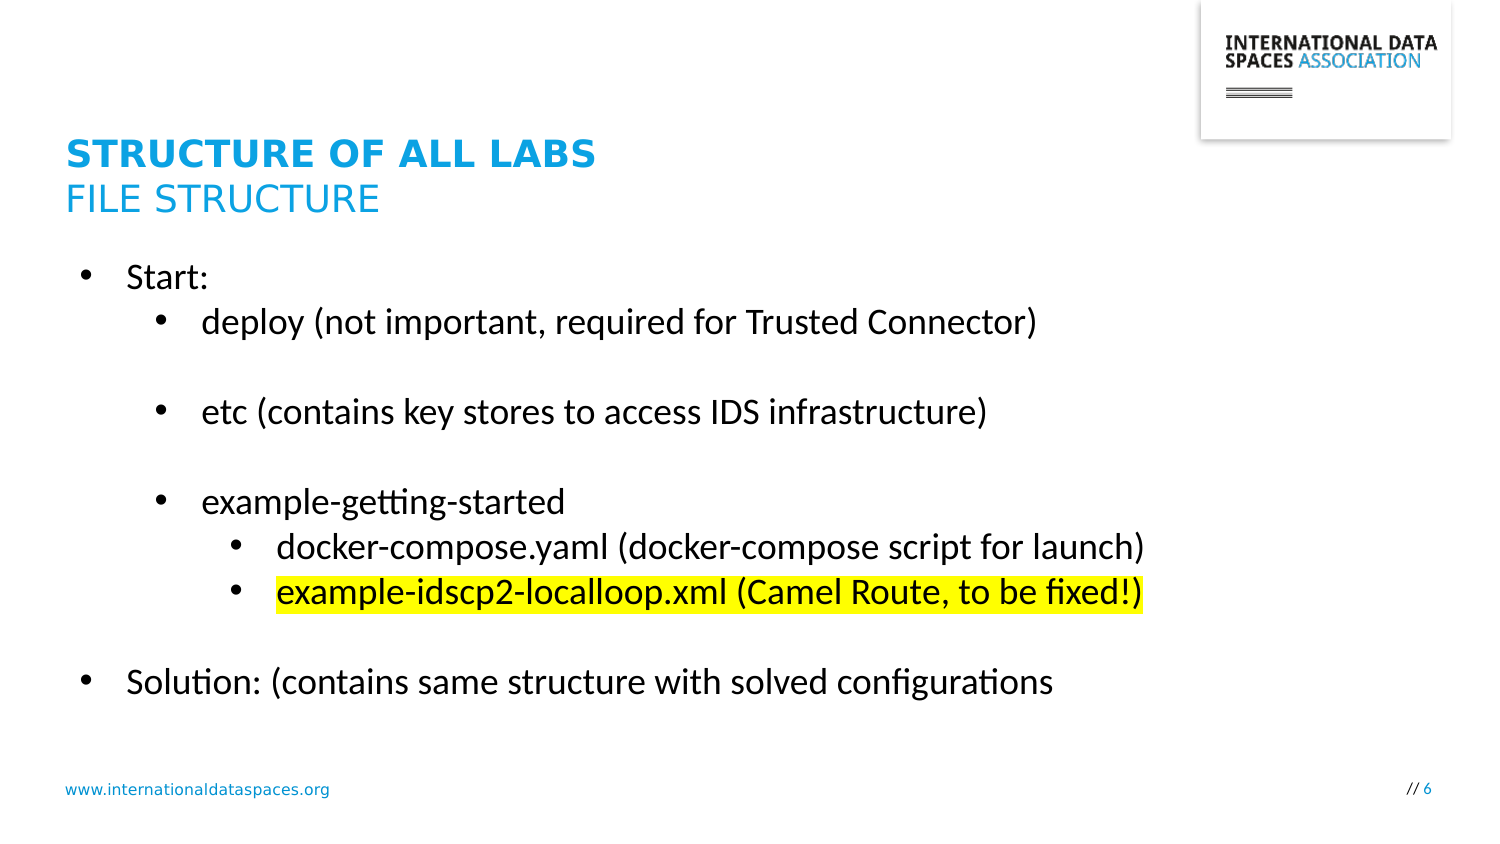

# Structure of All Labs
File Structure
Start:
deploy (not important, required for Trusted Connector)
etc (contains key stores to access IDS infrastructure)
example-getting-started
docker-compose.yaml (docker-compose script for launch)
example-idscp2-localloop.xml (Camel Route, to be fixed!)
Solution: (contains same structure with solved configurations